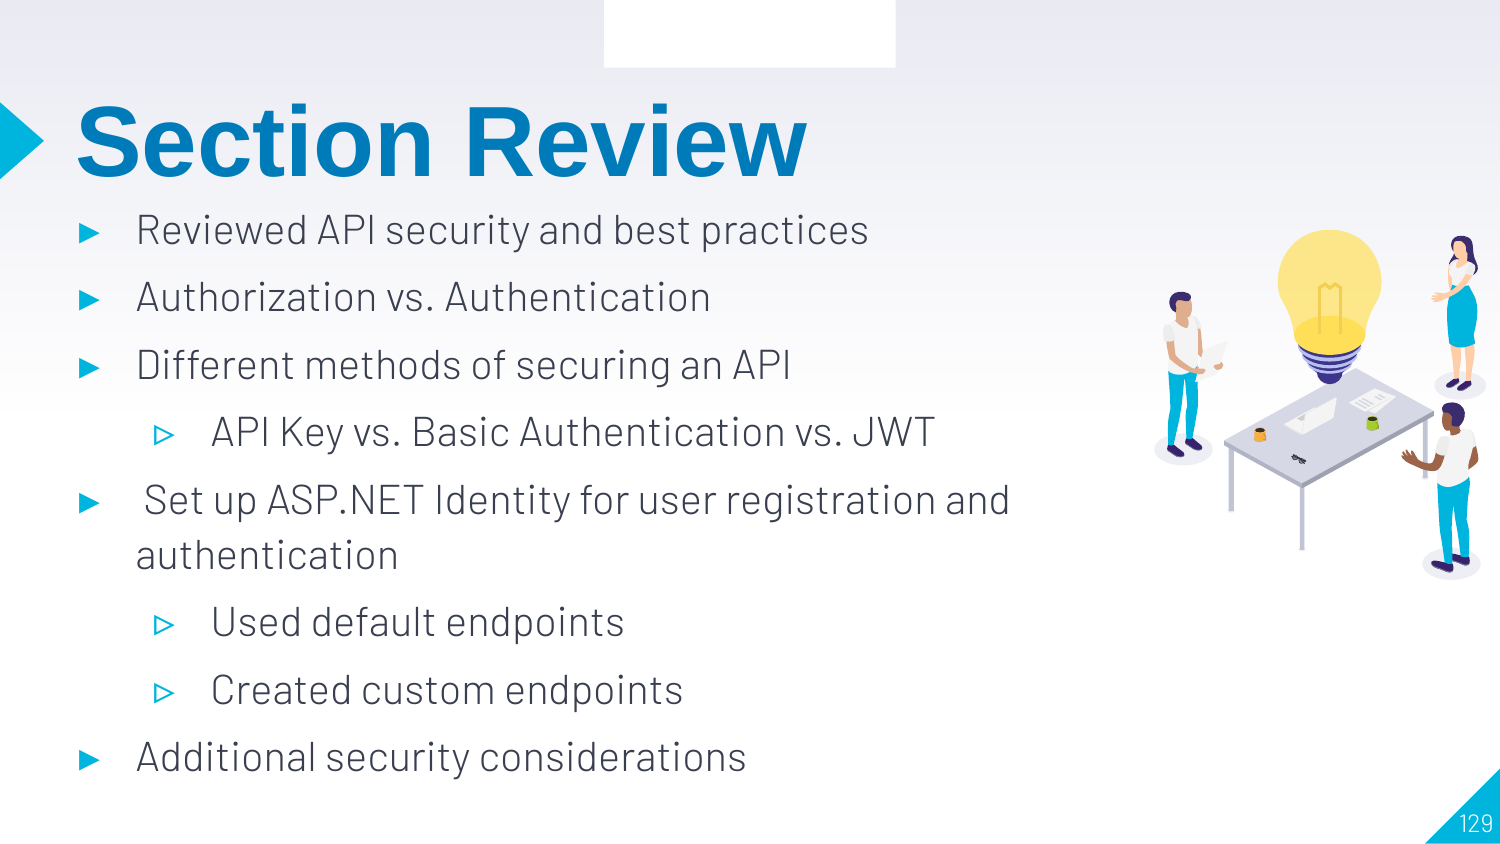

Section Overview

# Section Review
Reviewed API security and best practices
Authorization vs. Authentication
Different methods of securing an API
API Key vs. Basic Authentication vs. JWT
 Set up ASP.NET Identity for user registration and authentication
Used default endpoints
Created custom endpoints
Additional security considerations

129